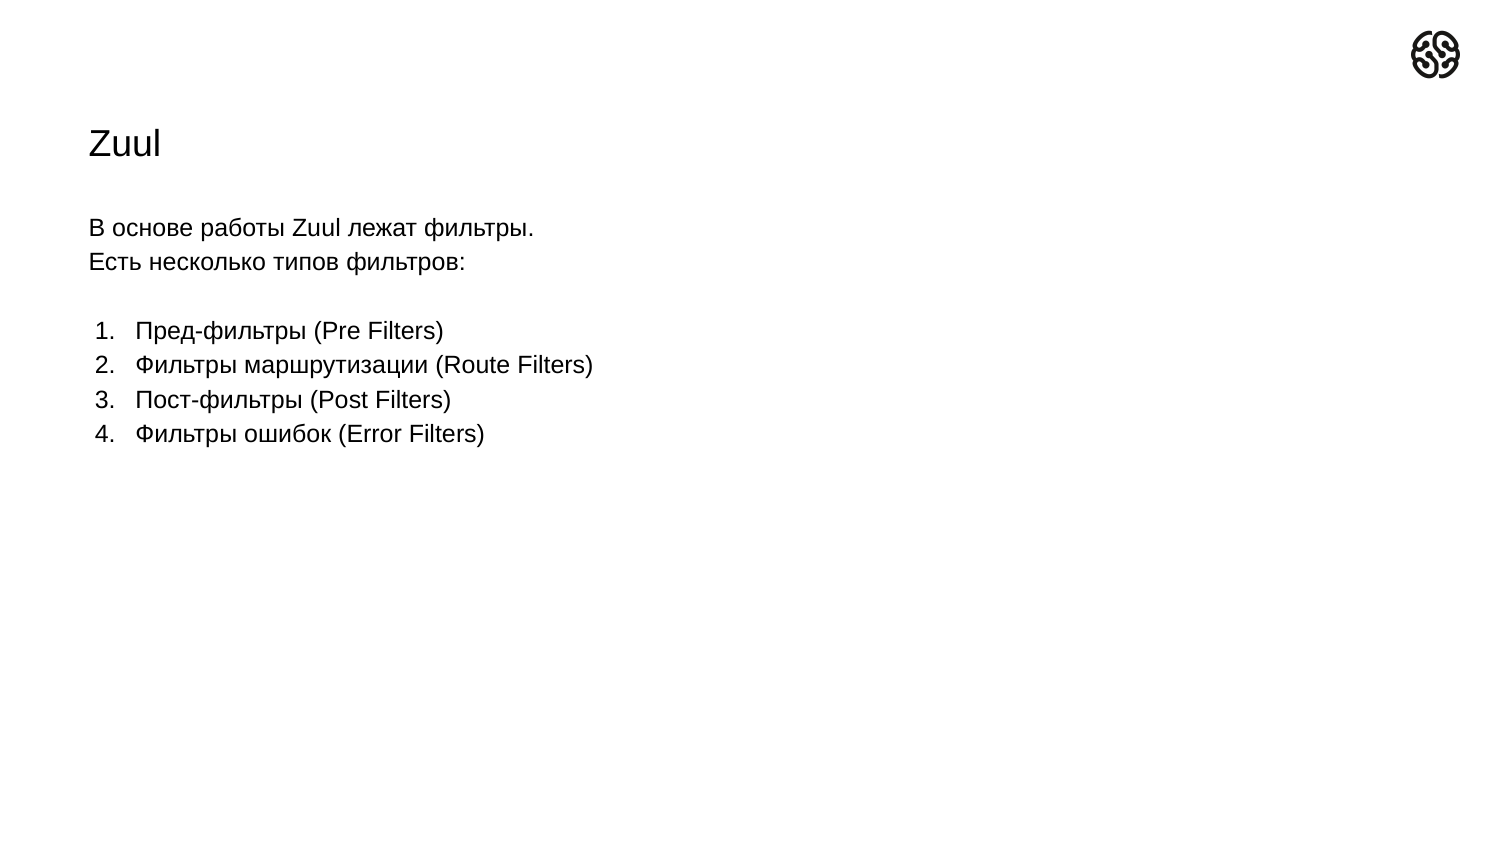

# Zuul
В основе работы Zuul лежат фильтры.
Есть несколько типов фильтров:

Пред-фильтры (Pre Filters)
Фильтры маршрутизации (Route Filters)
Пост-фильтры (Post Filters)
Фильтры ошибок (Error Filters)